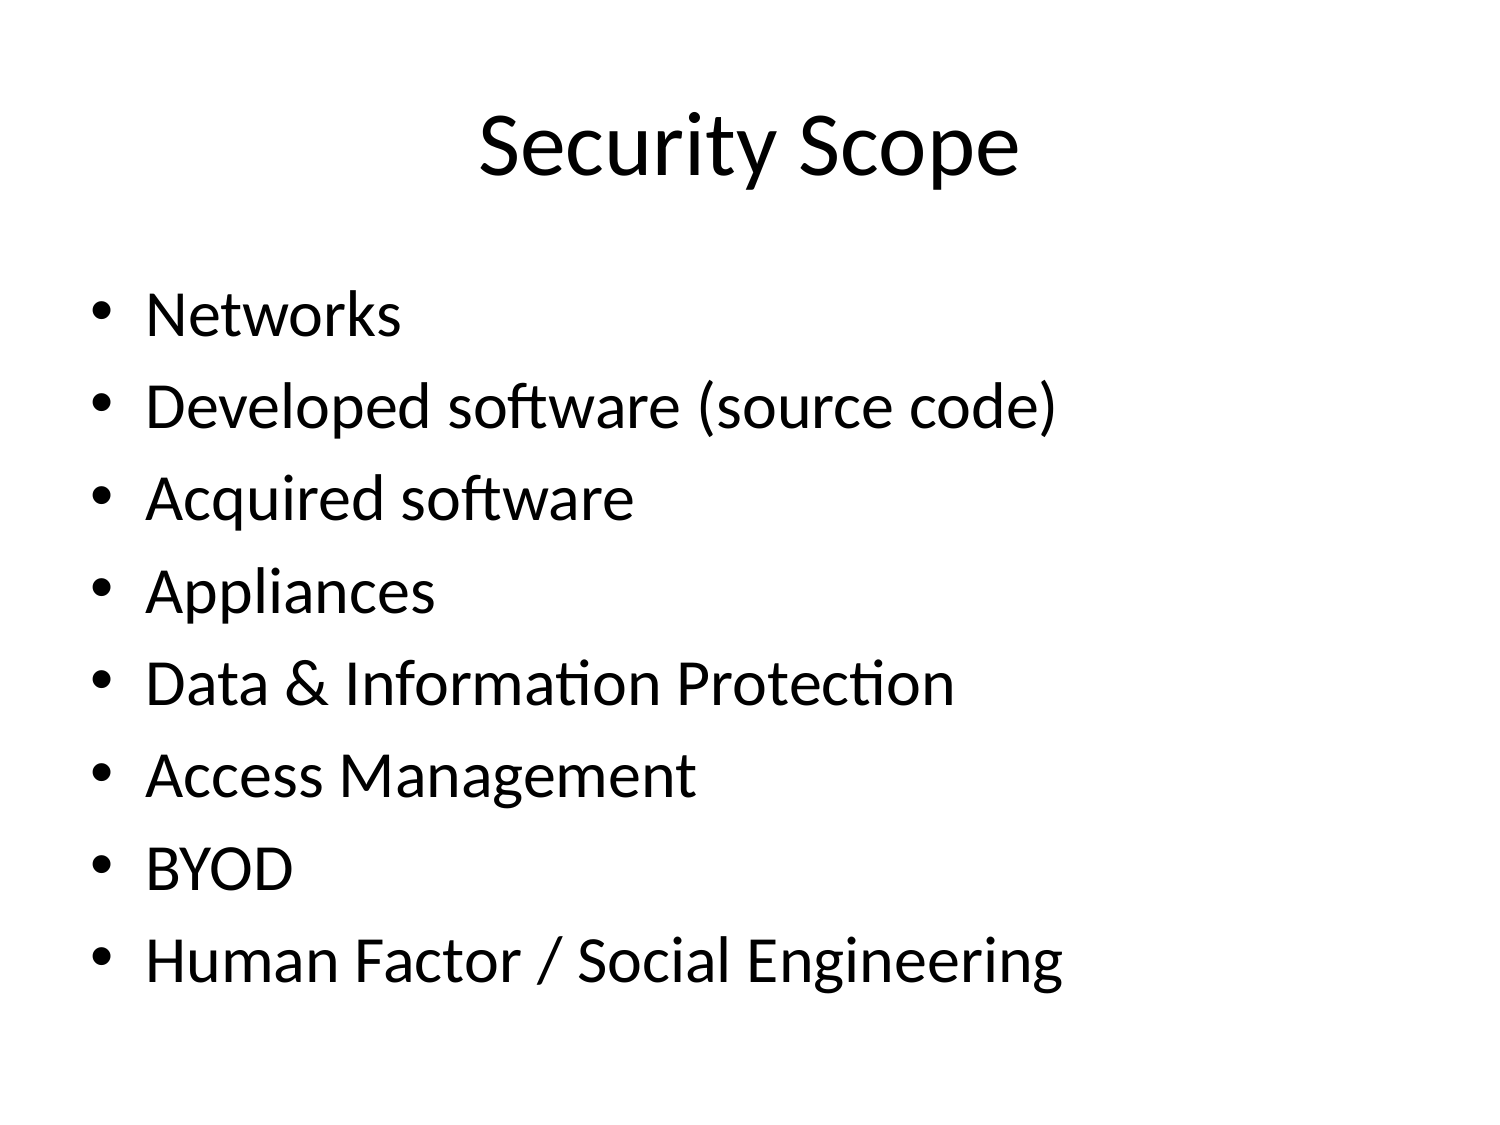

# Security Scope
Networks
Developed software (source code)
Acquired software
Appliances
Data & Information Protection
Access Management
BYOD
Human Factor / Social Engineering